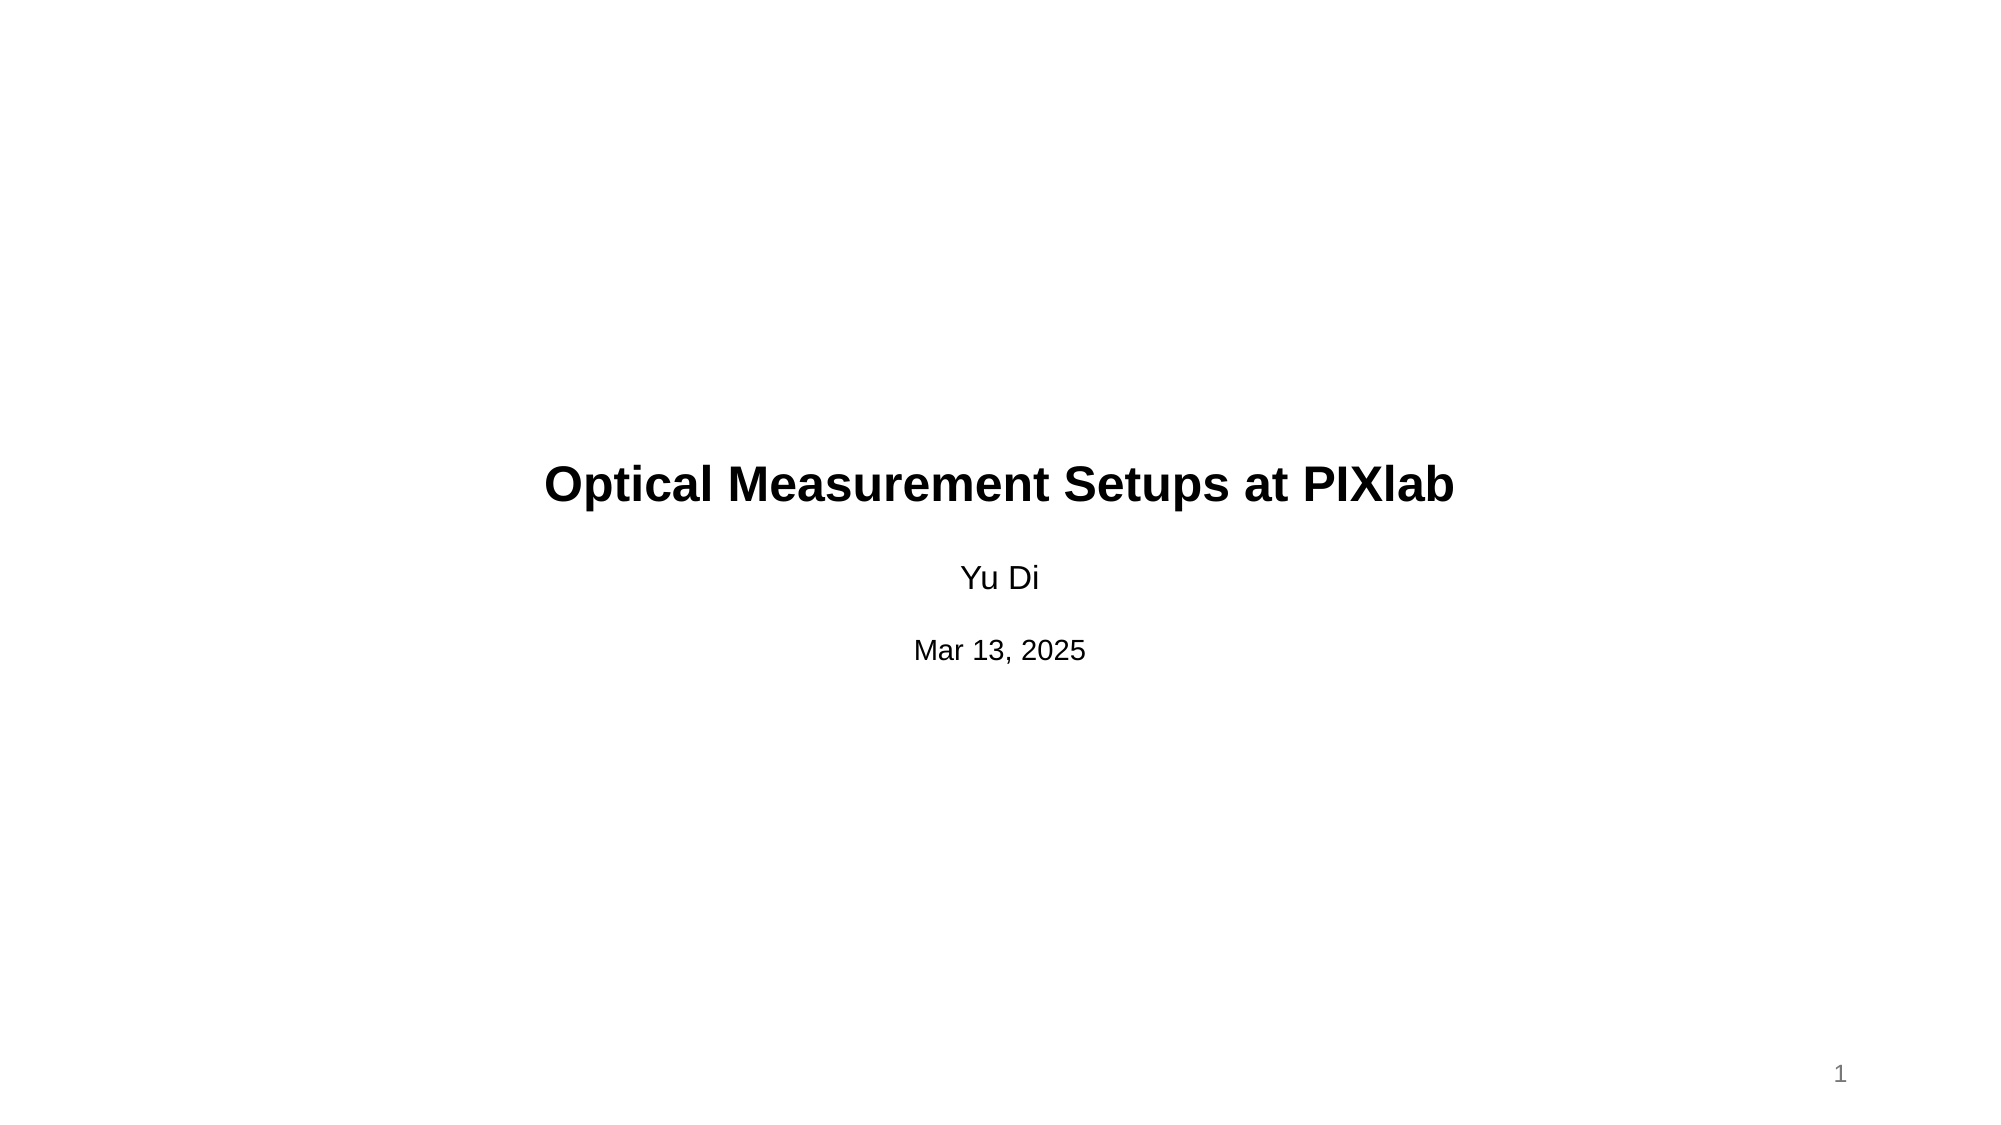

Optical Measurement Setups at PIXlab

Yu Di

Mar 13, 2025
1